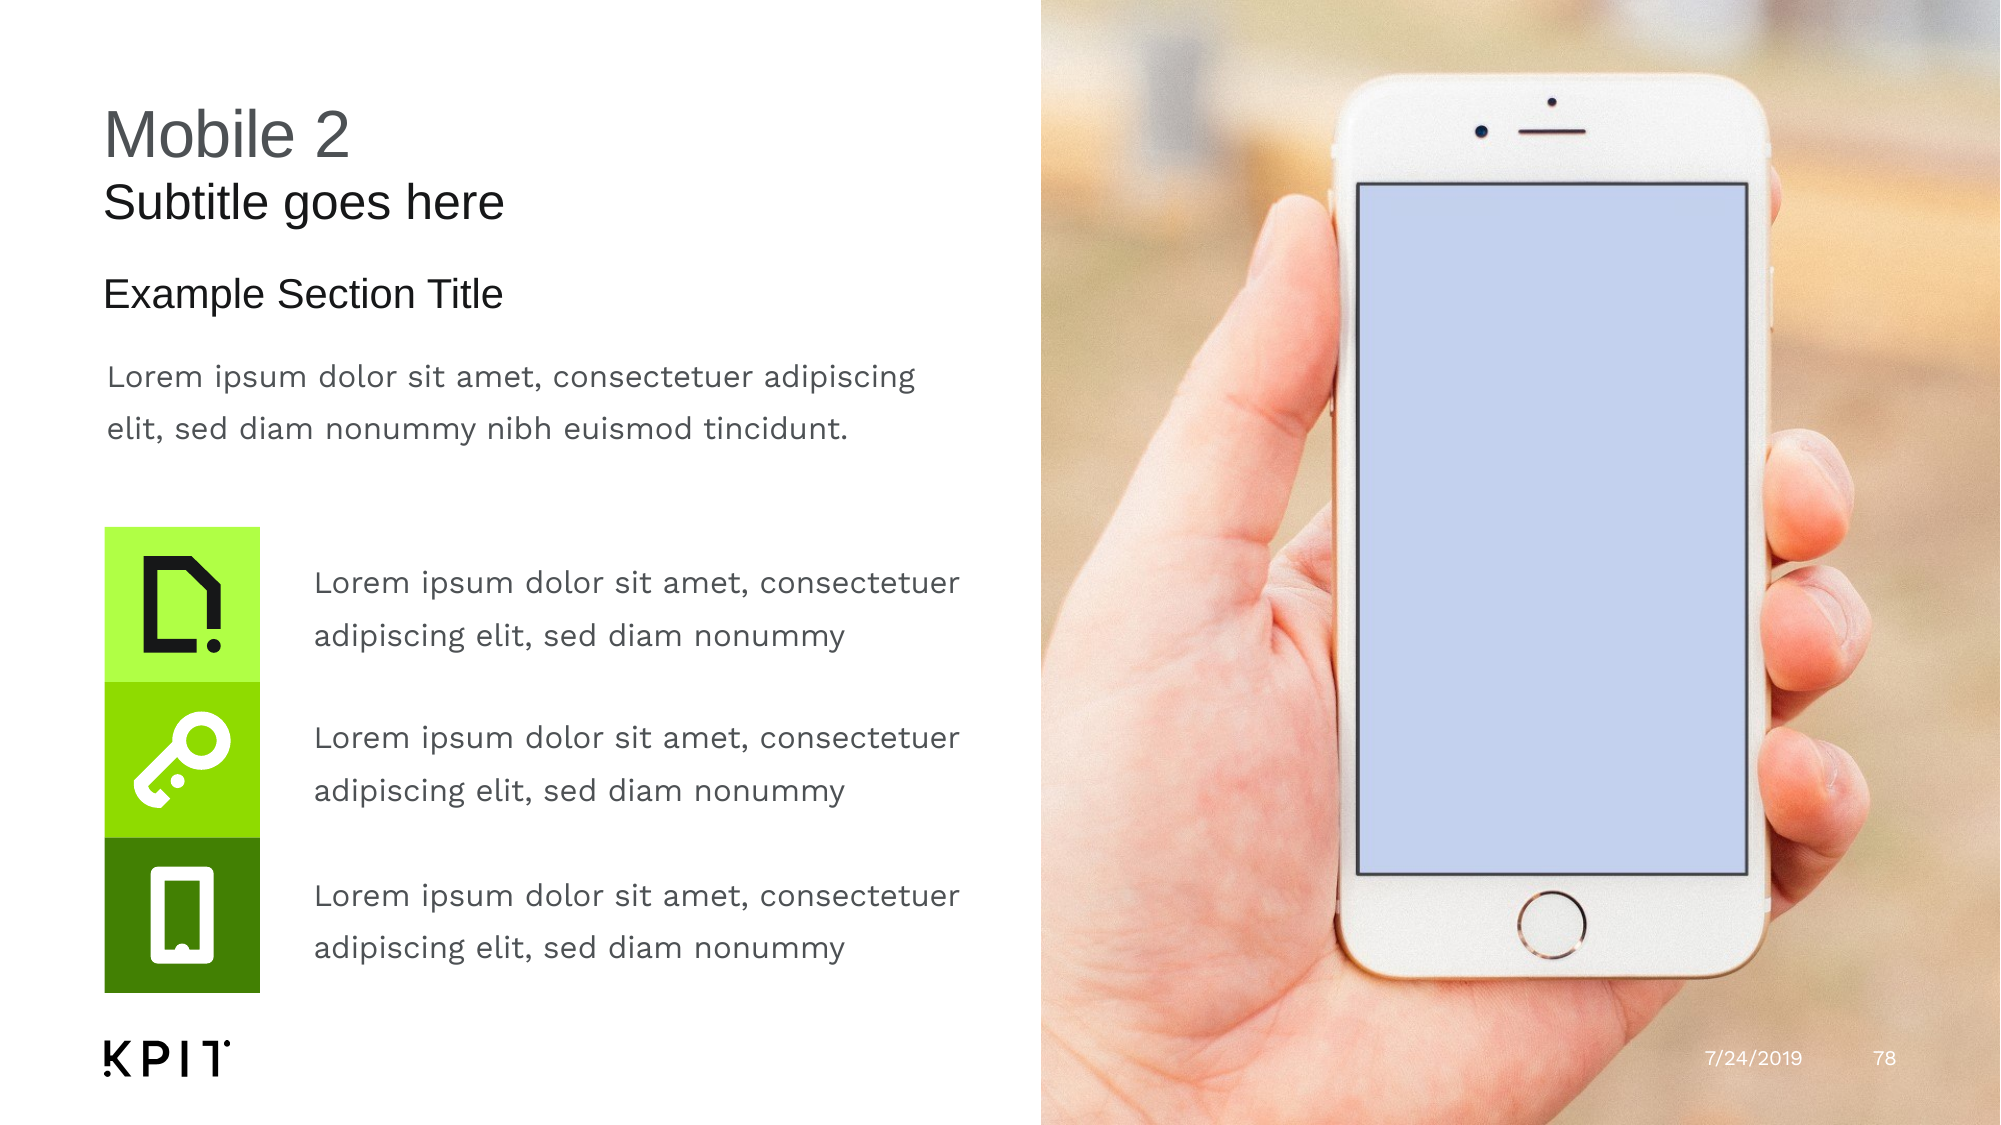

# Mobile 2
Subtitle goes here

Example Section Title
Lorem ipsum dolor sit amet, consectetuer adipiscing elit, sed diam nonummy nibh euismod tincidunt.

Lorem ipsum dolor sit amet, consectetuer adipiscing elit, sed diam nonummy

Lorem ipsum dolor sit amet, consectetuer adipiscing elit, sed diam nonummy

Lorem ipsum dolor sit amet, consectetuer adipiscing elit, sed diam nonummy

78
7/24/2019